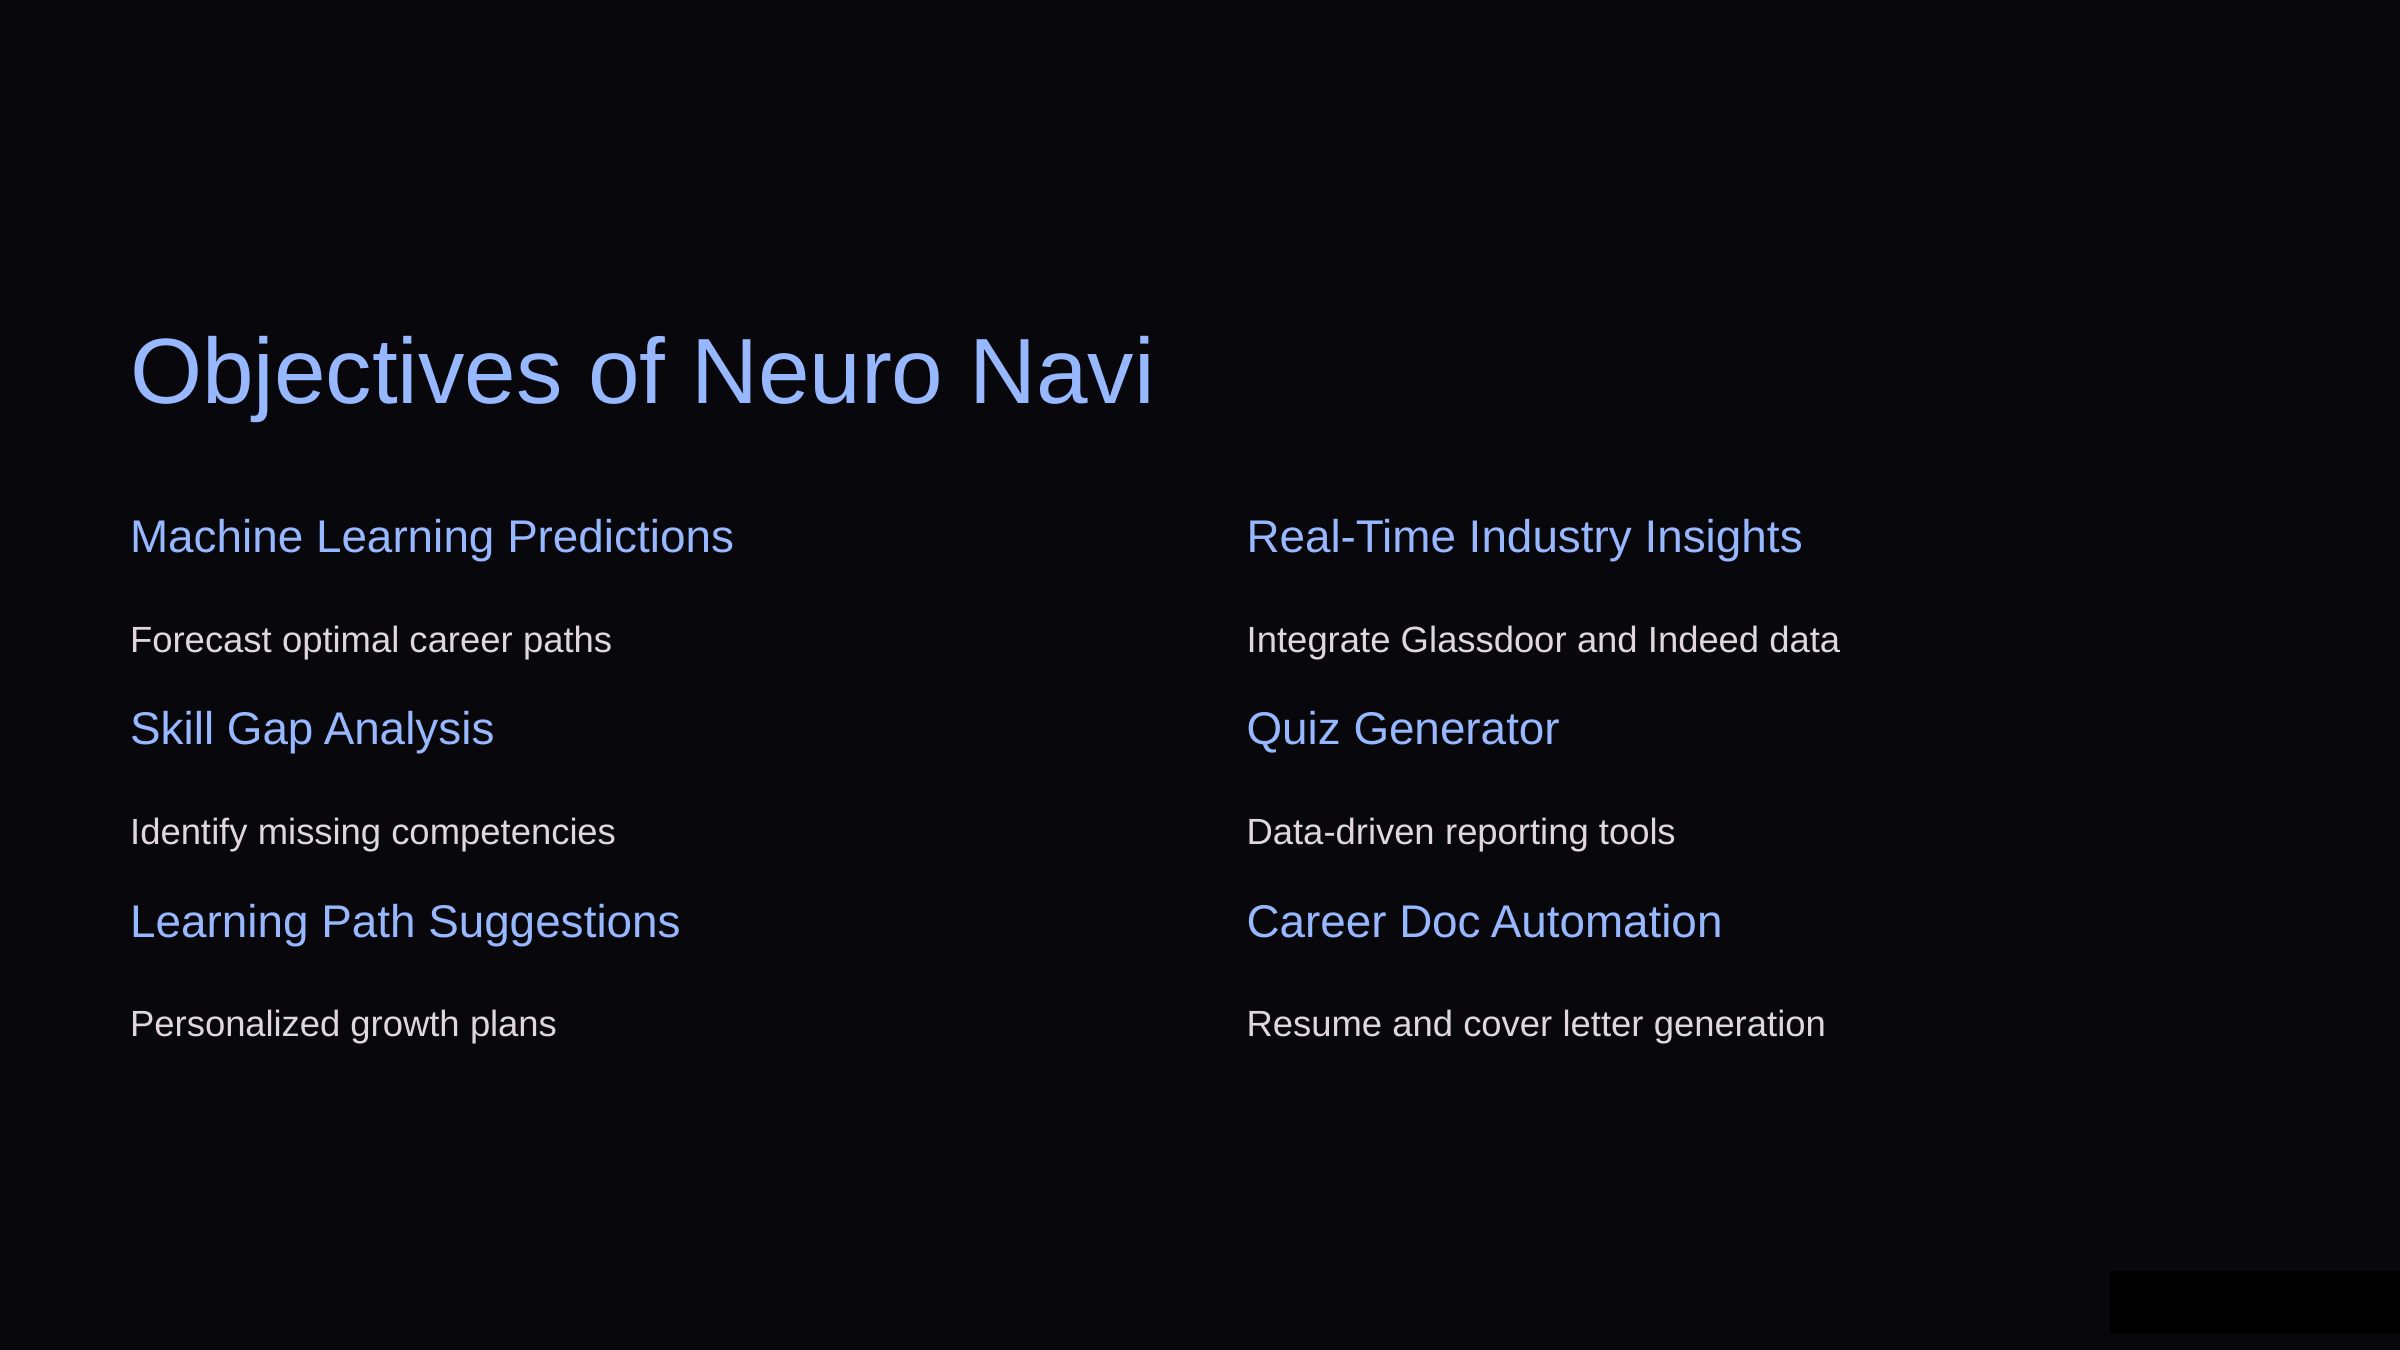

Objectives of Neuro Navi
Machine Learning Predictions
Real-Time Industry Insights
Forecast optimal career paths
Integrate Glassdoor and Indeed data
Skill Gap Analysis
Quiz Generator
Identify missing competencies
Data-driven reporting tools
Learning Path Suggestions
Career Doc Automation
Personalized growth plans
Resume and cover letter generation